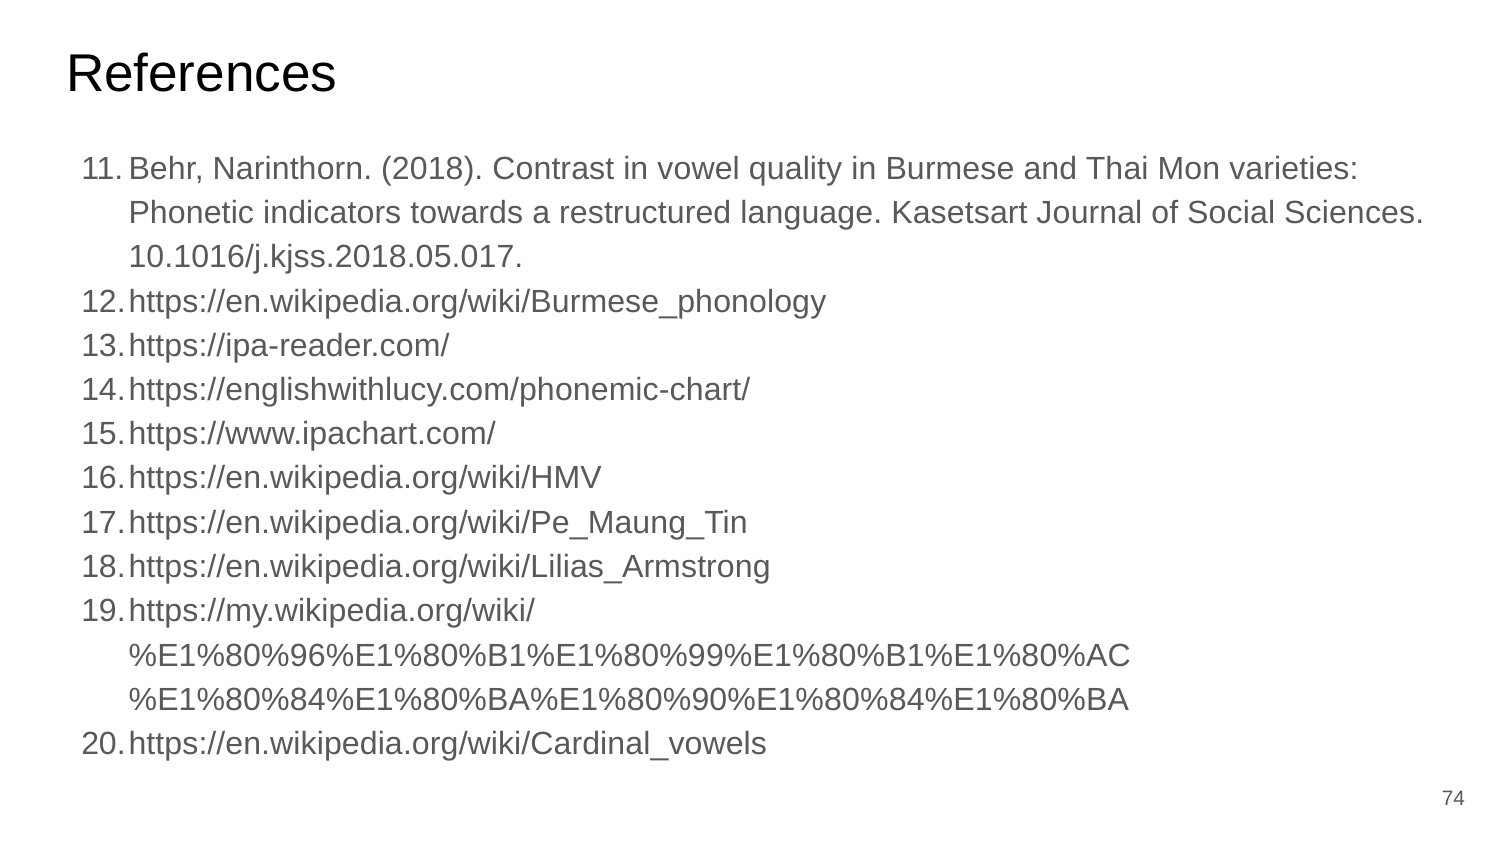

# References
Behr, Narinthorn. (2018). Contrast in vowel quality in Burmese and Thai Mon varieties: Phonetic indicators towards a restructured language. Kasetsart Journal of Social Sciences. 10.1016/j.kjss.2018.05.017.
https://en.wikipedia.org/wiki/Burmese_phonology
https://ipa-reader.com/
https://englishwithlucy.com/phonemic-chart/
https://www.ipachart.com/
https://en.wikipedia.org/wiki/HMV
https://en.wikipedia.org/wiki/Pe_Maung_Tin
https://en.wikipedia.org/wiki/Lilias_Armstrong
https://my.wikipedia.org/wiki/%E1%80%96%E1%80%B1%E1%80%99%E1%80%B1%E1%80%AC%E1%80%84%E1%80%BA%E1%80%90%E1%80%84%E1%80%BA
https://en.wikipedia.org/wiki/Cardinal_vowels
74